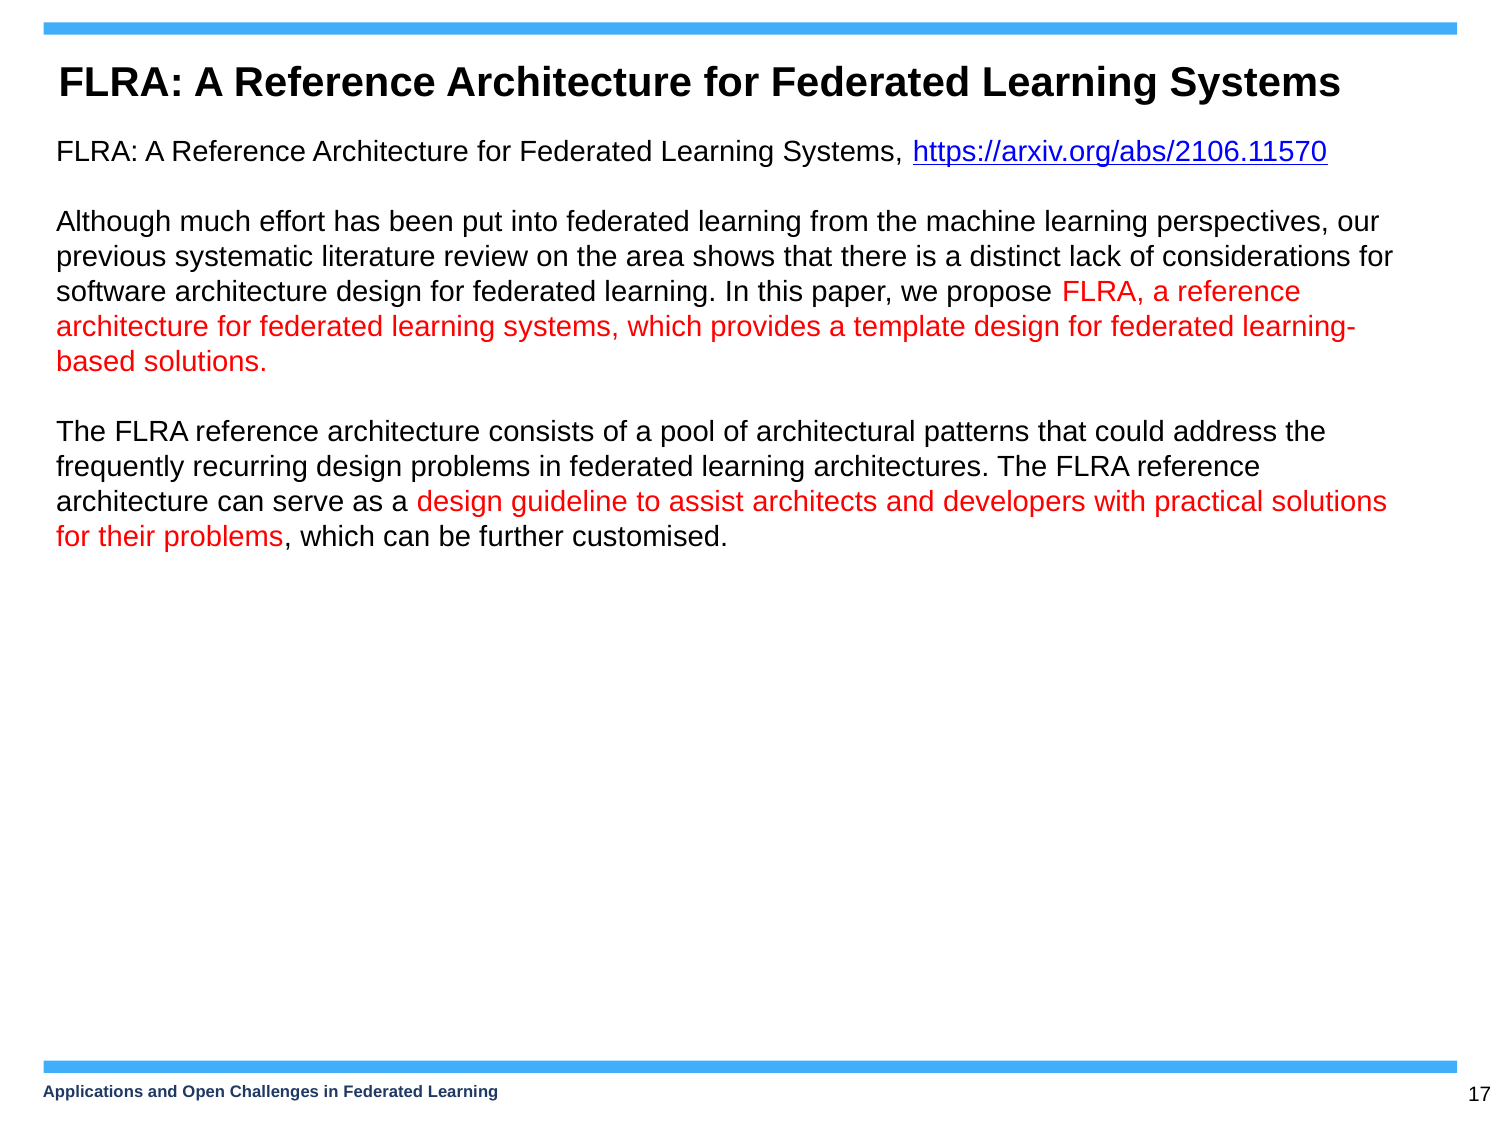

FLRA: A Reference Architecture for Federated Learning Systems
FLRA: A Reference Architecture for Federated Learning Systems, https://arxiv.org/abs/2106.11570

Although much effort has been put into federated learning from the machine learning perspectives, our previous systematic literature review on the area shows that there is a distinct lack of considerations for software architecture design for federated learning. In this paper, we propose FLRA, a reference architecture for federated learning systems, which provides a template design for federated learning-based solutions.

The FLRA reference architecture consists of a pool of architectural patterns that could address the frequently recurring design problems in federated learning architectures. The FLRA reference architecture can serve as a design guideline to assist architects and developers with practical solutions for their problems, which can be further customised.